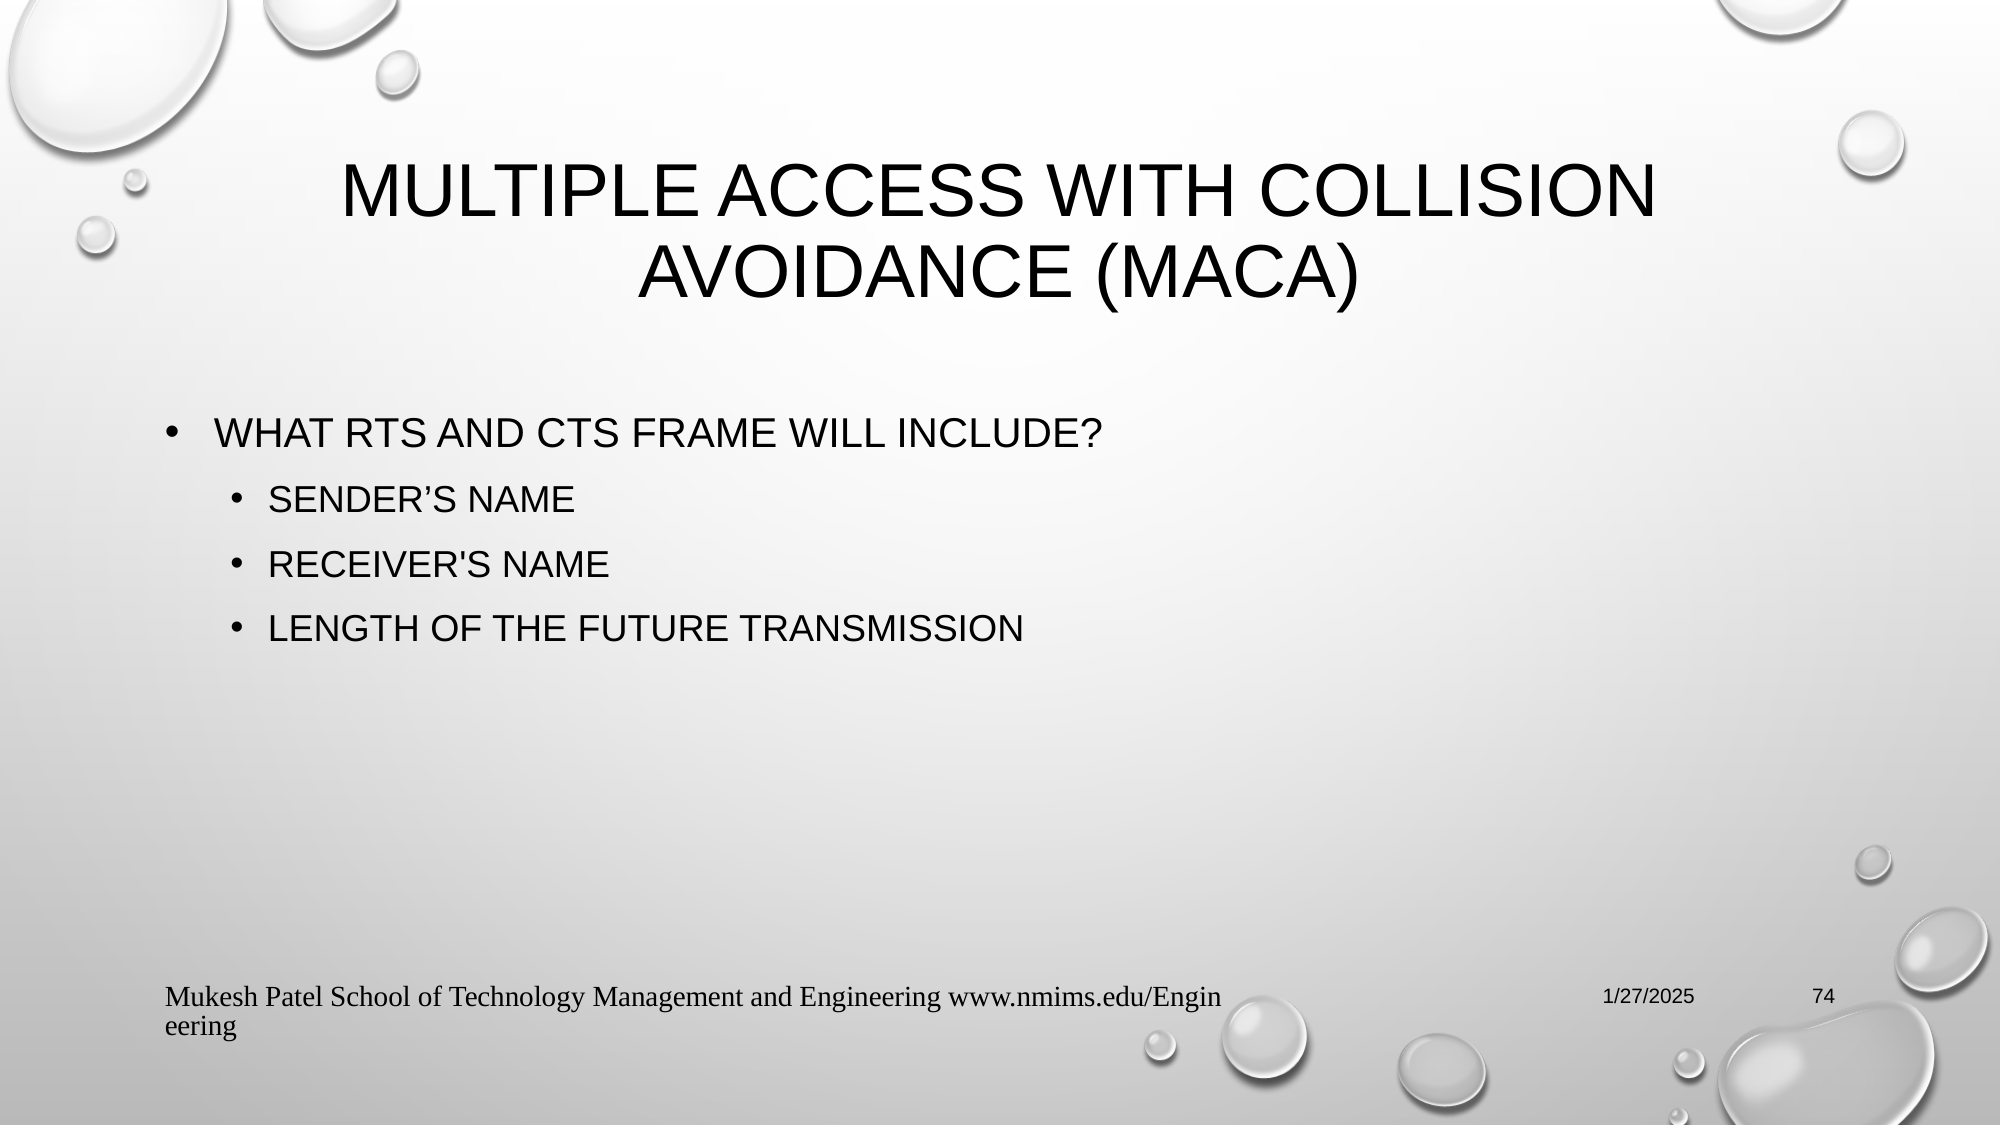

# Multiple access with collision avoidance (MACA)
 What RTS and CTS frame will include?
Sender’s name
Receiver's name
Length of the future transmission
Mukesh Patel School of Technology Management and Engineering www.nmims.edu/Engineering
1/27/2025
74